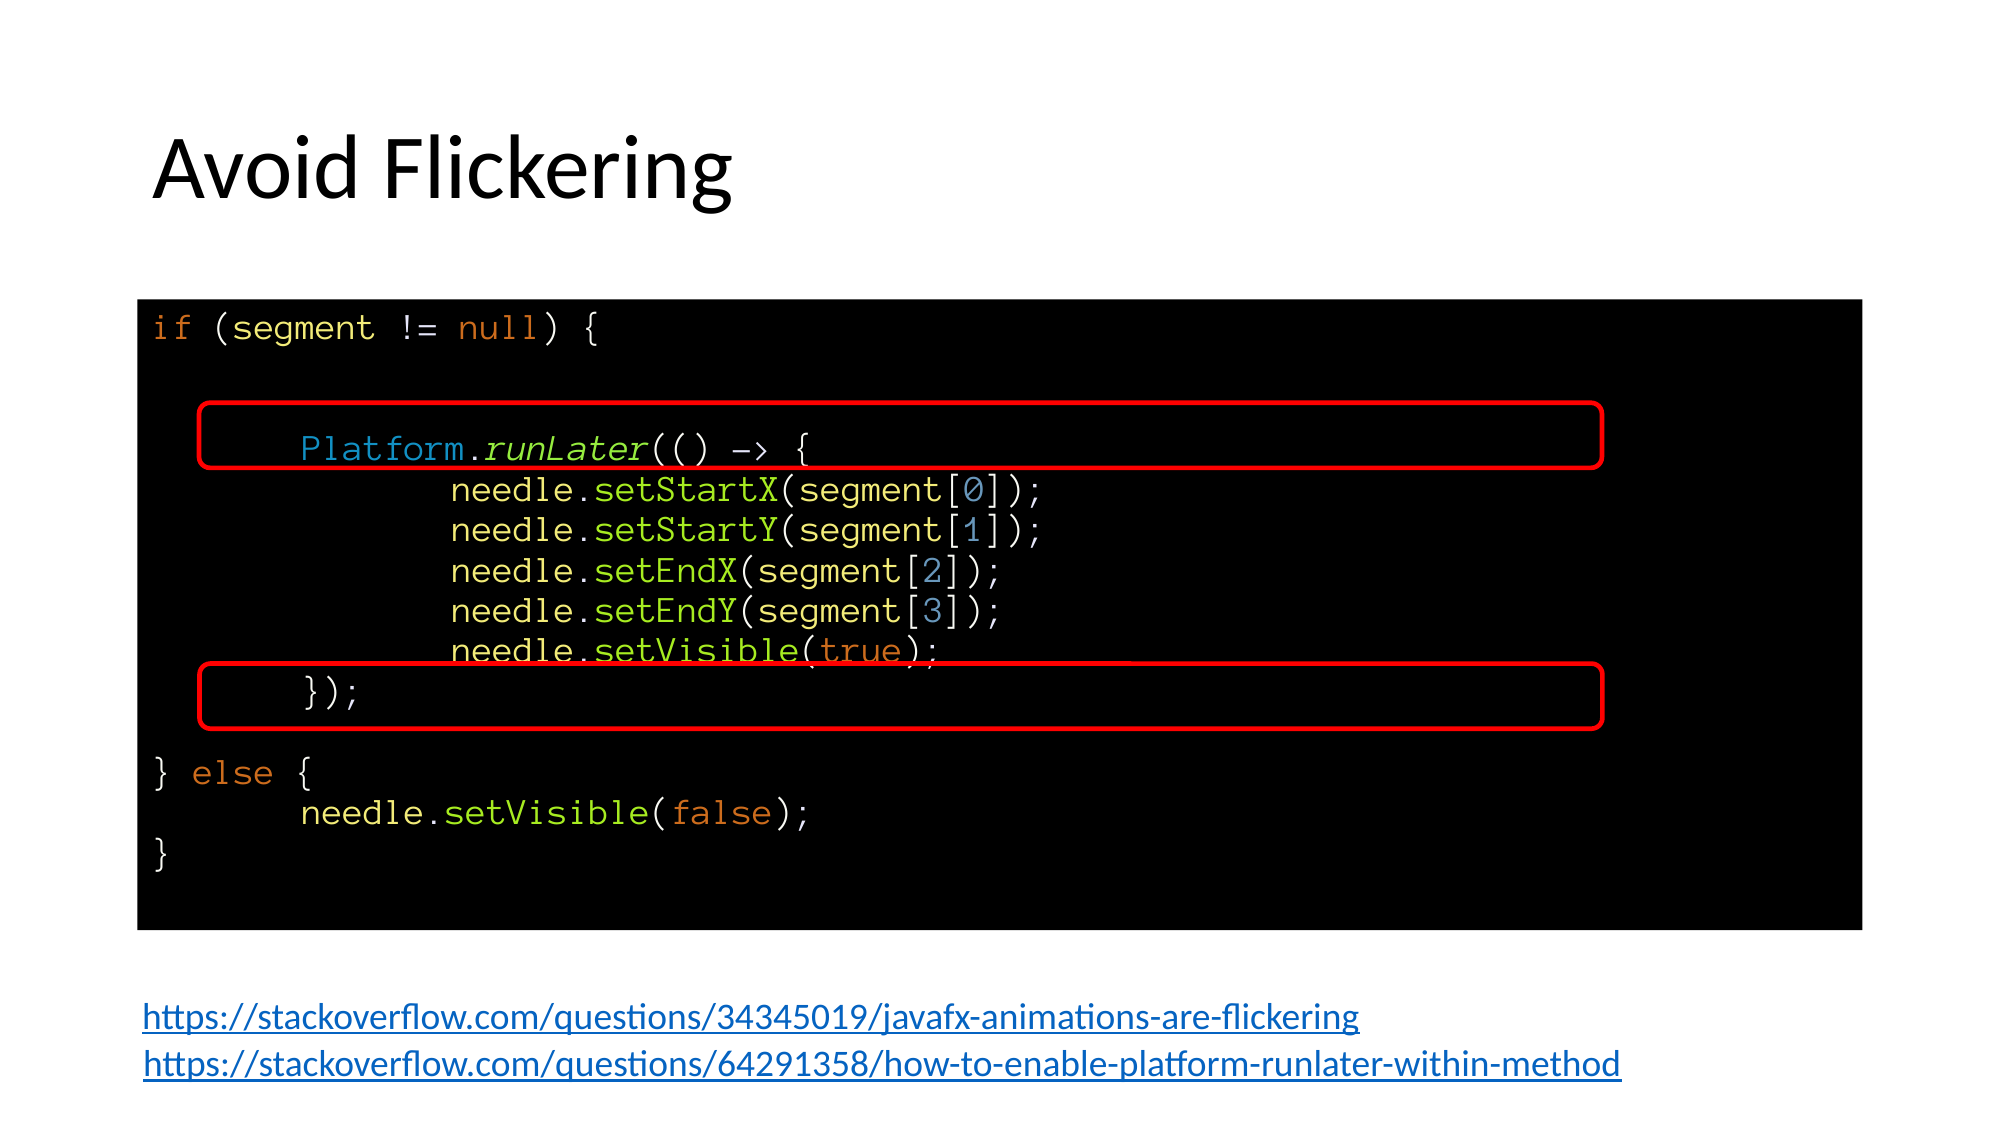

# Avoid Flickering
if (segment != null) {

	Platform.runLater(() -> {
		needle.setStartX(segment[0]);
		needle.setStartY(segment[1]);
		needle.setEndX(segment[2]);
		needle.setEndY(segment[3]);
		needle.setVisible(true);
	});

} else {
	needle.setVisible(false);
}

https://stackoverflow.com/questions/34345019/javafx-animations-are-flickering

https://stackoverflow.com/questions/64291358/how-to-enable-platform-runlater-within-method